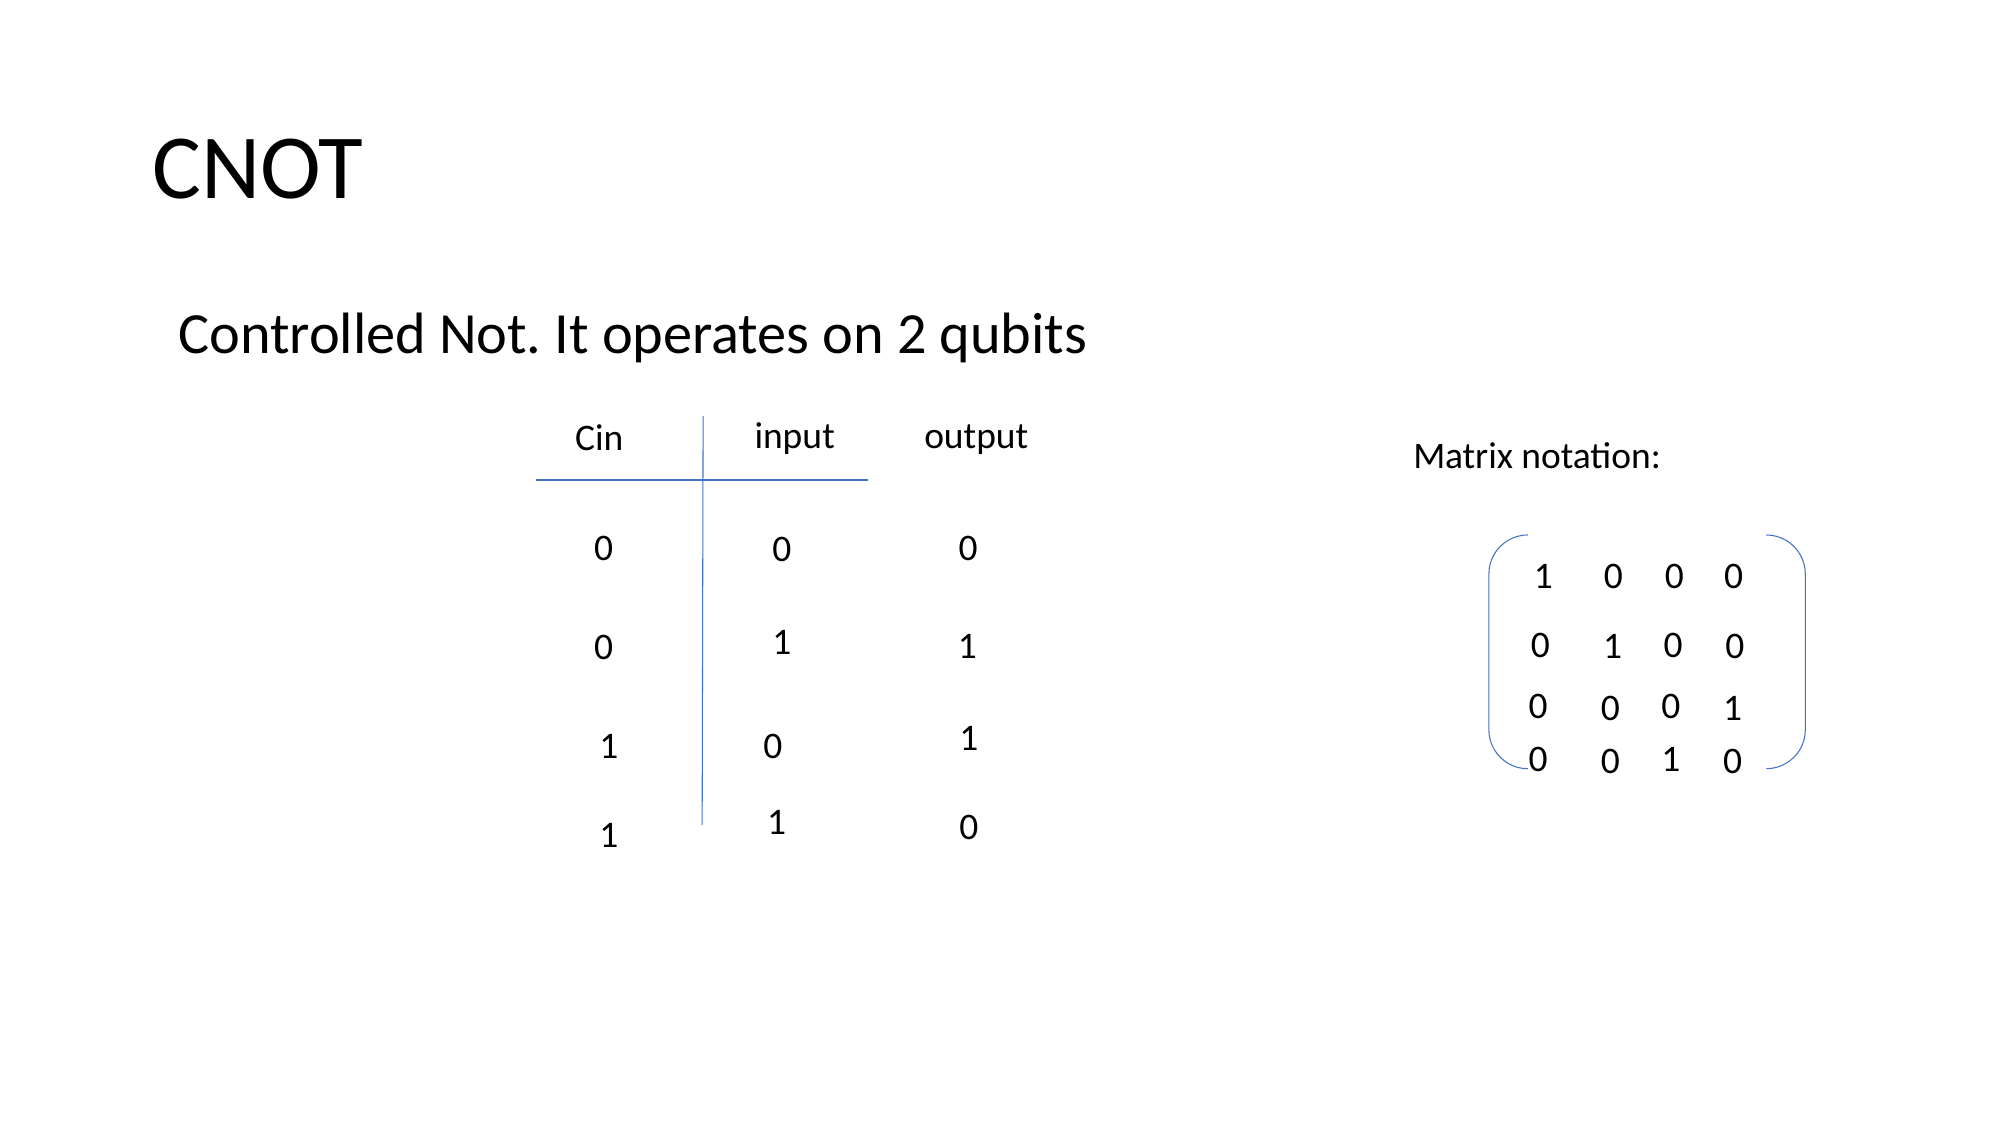

# CNOT
Controlled Not. It operates on 2 qubits

input
output
Cin
Matrix notation:

0
0
0

1
0
0
0
1
0
0
1
1
0
0
0
0
0
1
1
1
0
1
0
0
0
1
0
1